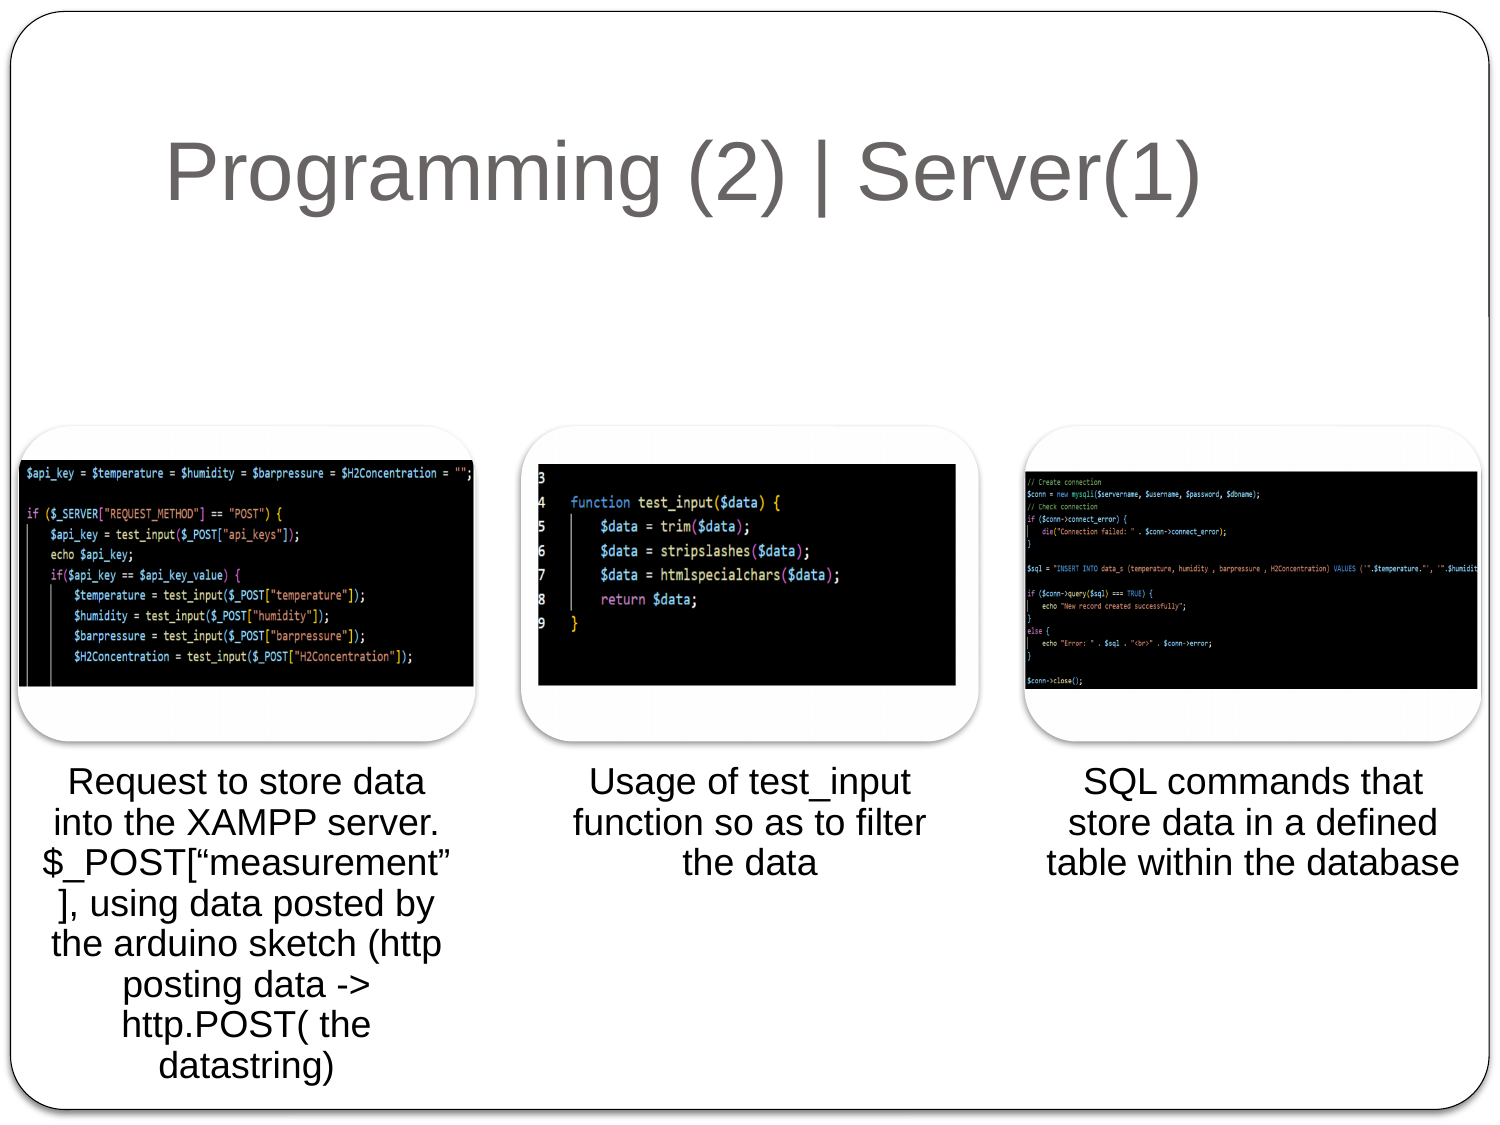

# Programming (2) | Server(1)
Request to store data into the XAMPP server. $_POST[“measurement”], using data posted by the arduino sketch (http posting data -> http.POST( the datastring)
Usage of test_input function so as to filter the data
SQL commands that store data in a defined table within the database